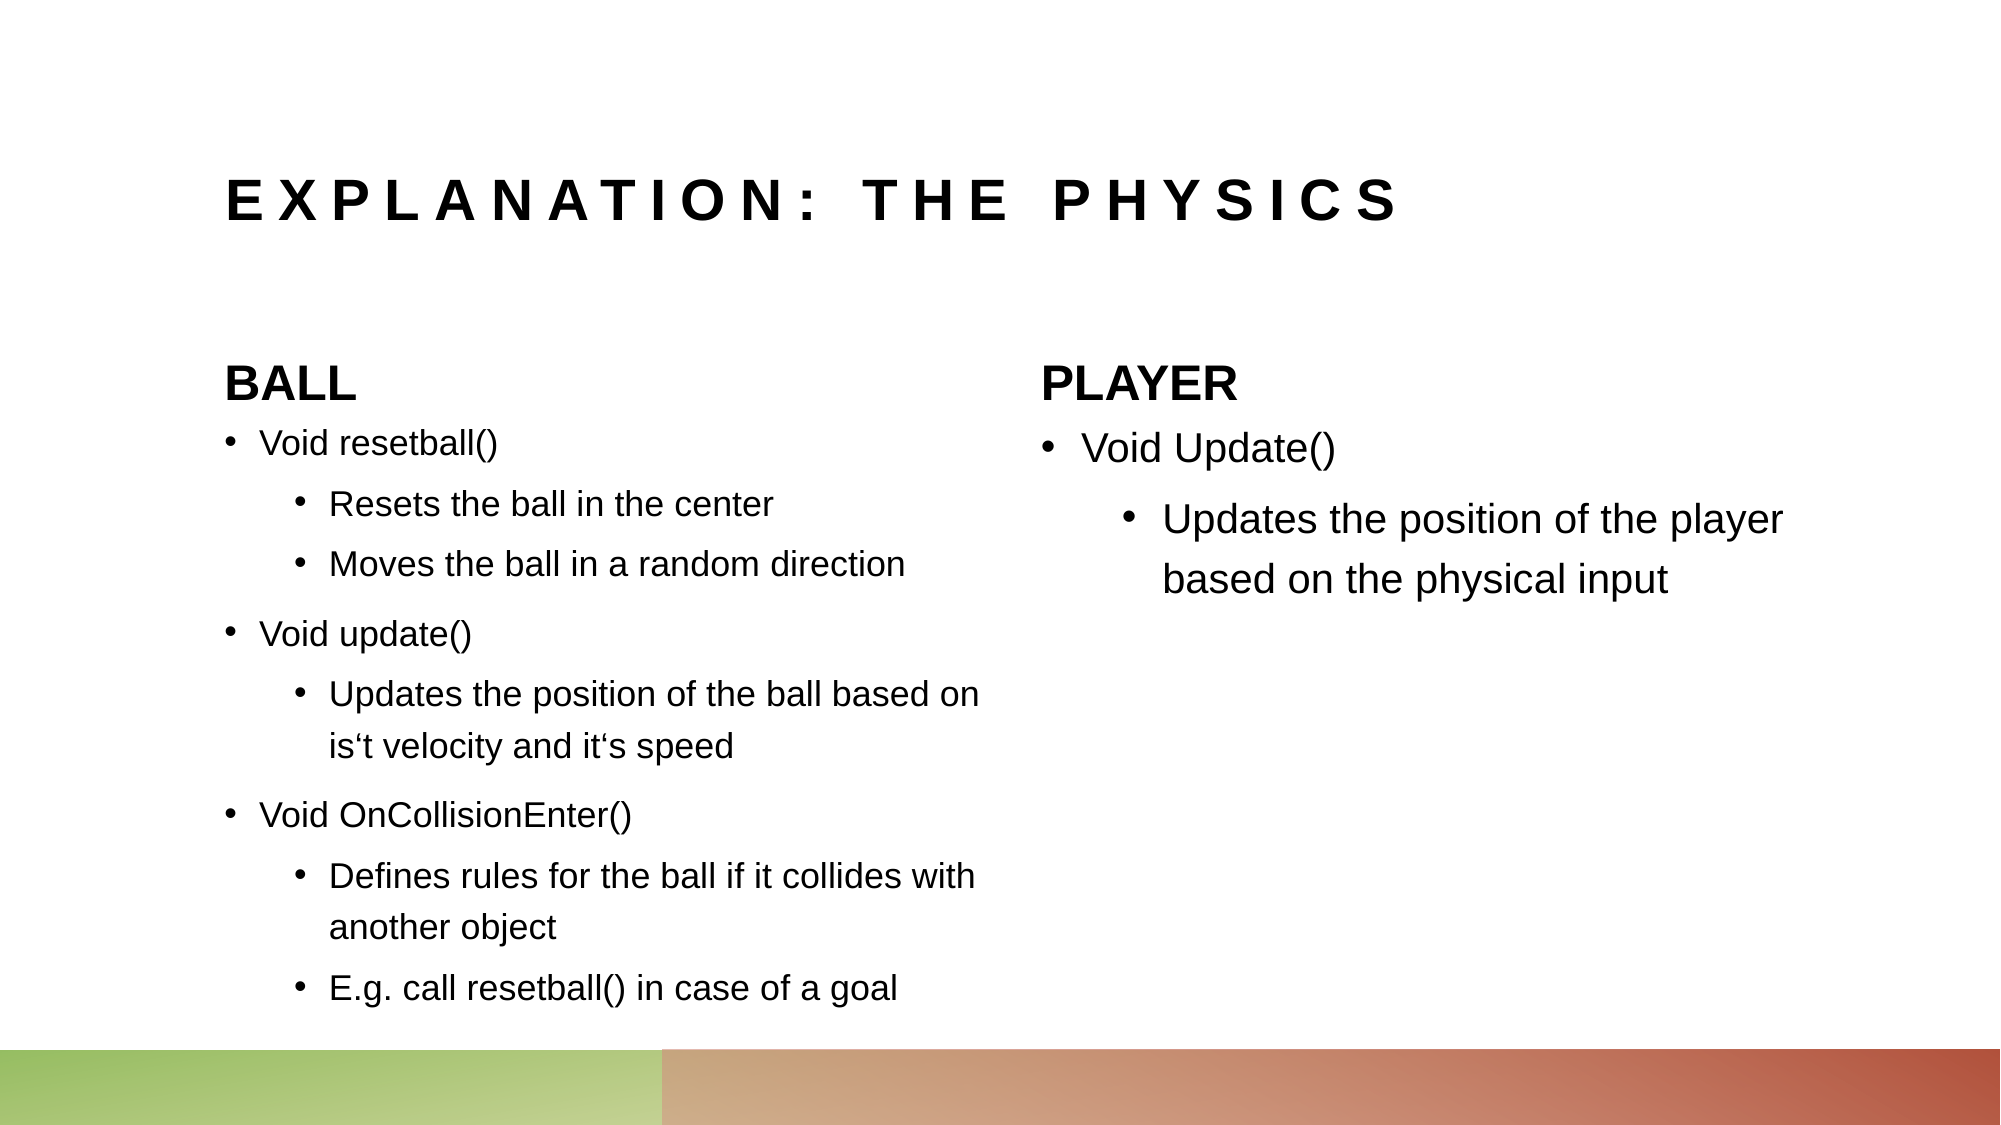

Explanation: THE PHYSICS
BALL
PLAYER
Void resetball()
Resets the ball in the center
Moves the ball in a random direction
Void update()
Updates the position of the ball based on is‘t velocity and it‘s speed
Void OnCollisionEnter()
Defines rules for the ball if it collides with another object
E.g. call resetball() in case of a goal
Void Update()
Updates the position of the player based on the physical input